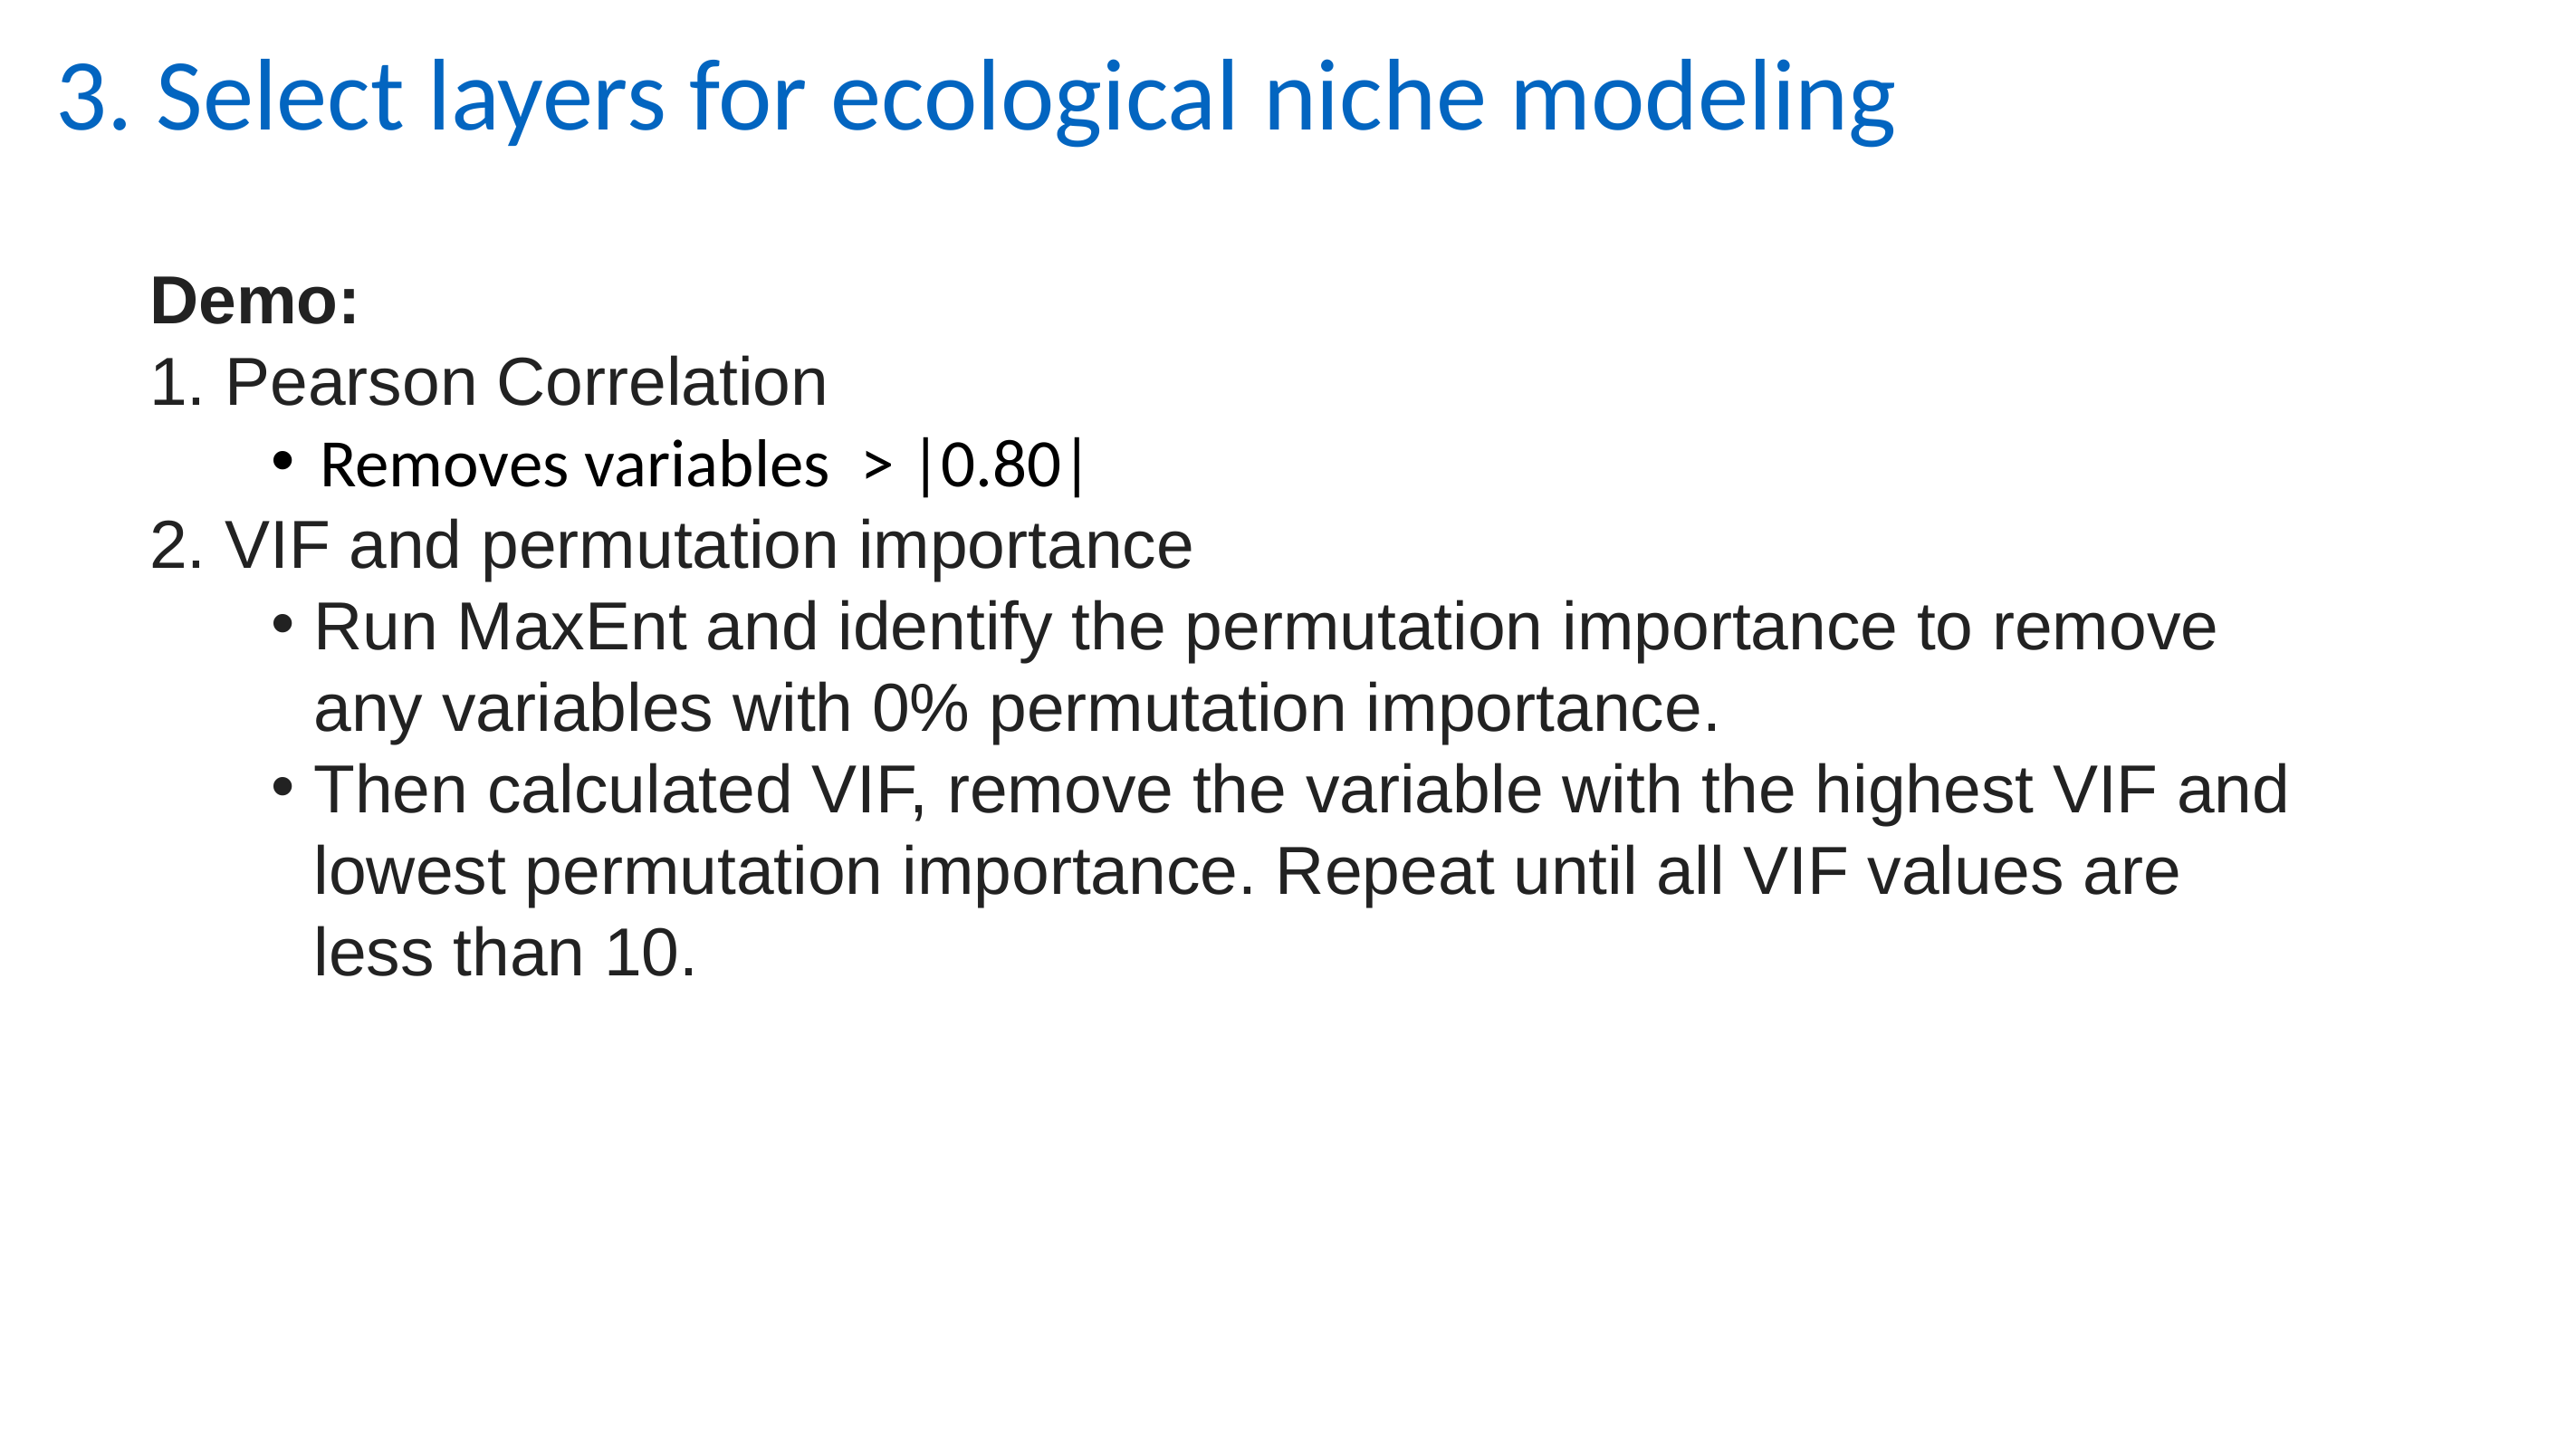

3. Select layers for ecological niche modeling
Demo:
1. Pearson Correlation
Removes variables  > |0.80|
2. VIF and permutation importance
Run MaxEnt and identify the permutation importance to remove any variables with 0% permutation importance.
Then calculated VIF, remove the variable with the highest VIF and lowest permutation importance. Repeat until all VIF values are less than 10.